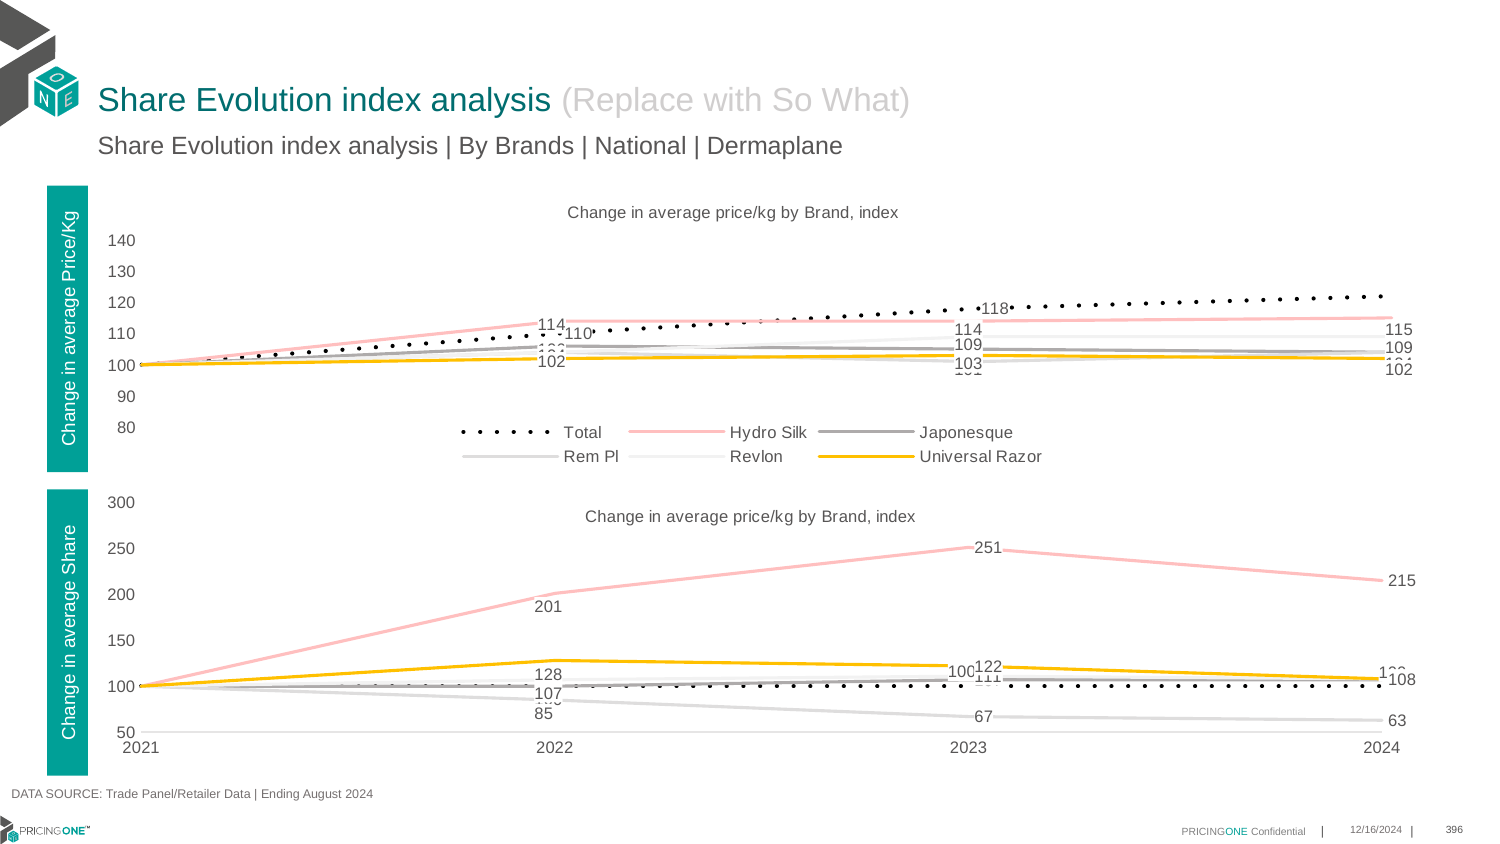

# Share Evolution index analysis (Replace with So What)
Share Evolution index analysis | By Brands | National | Dermaplane

### Chart: Change in average price/kg by Brand, index

| Category | Total | Hydro Silk | Japonesque | Rem Pl | Revlon | Universal Razor |
|---|---|---|---|---|---|---|
| 2021 | 100.0 | 100.0 | 100.0 | 100.0 | 100.0 | 100.0 |
| 2022 | 110.0 | 114.0 | 106.0 | 104.0 | 104.0 | 102.0 |
| 2023 | 118.0 | 114.0 | 105.0 | 101.0 | 109.0 | 103.0 |
| 2024 | 122.0 | 115.0 | 104.0 | 104.0 | 109.0 | 102.0 |
Change in average Price/Kg

### Chart: Change in average price/kg by Brand, index

| Category | Total | Hydro Silk | Japonesque | Rem Pl | Revlon | Universal Razor |
|---|---|---|---|---|---|---|
| 2021 | 100.0 | 100.0 | 100.0 | 100.0 | 100.0 | 100.0 |
| 2022 | 100.0 | 201.0 | 100.0 | 85.0 | 107.0 | 128.0 |
| 2023 | 100.0 | 251.0 | 107.0 | 67.0 | 111.0 | 122.0 |
| 2024 | 100.0 | 215.0 | 107.0 | 63.0 | 108.0 | 108.0 |
Change in average Share
DATA SOURCE: Trade Panel/Retailer Data | Ending August 2024

12/16/2024
396